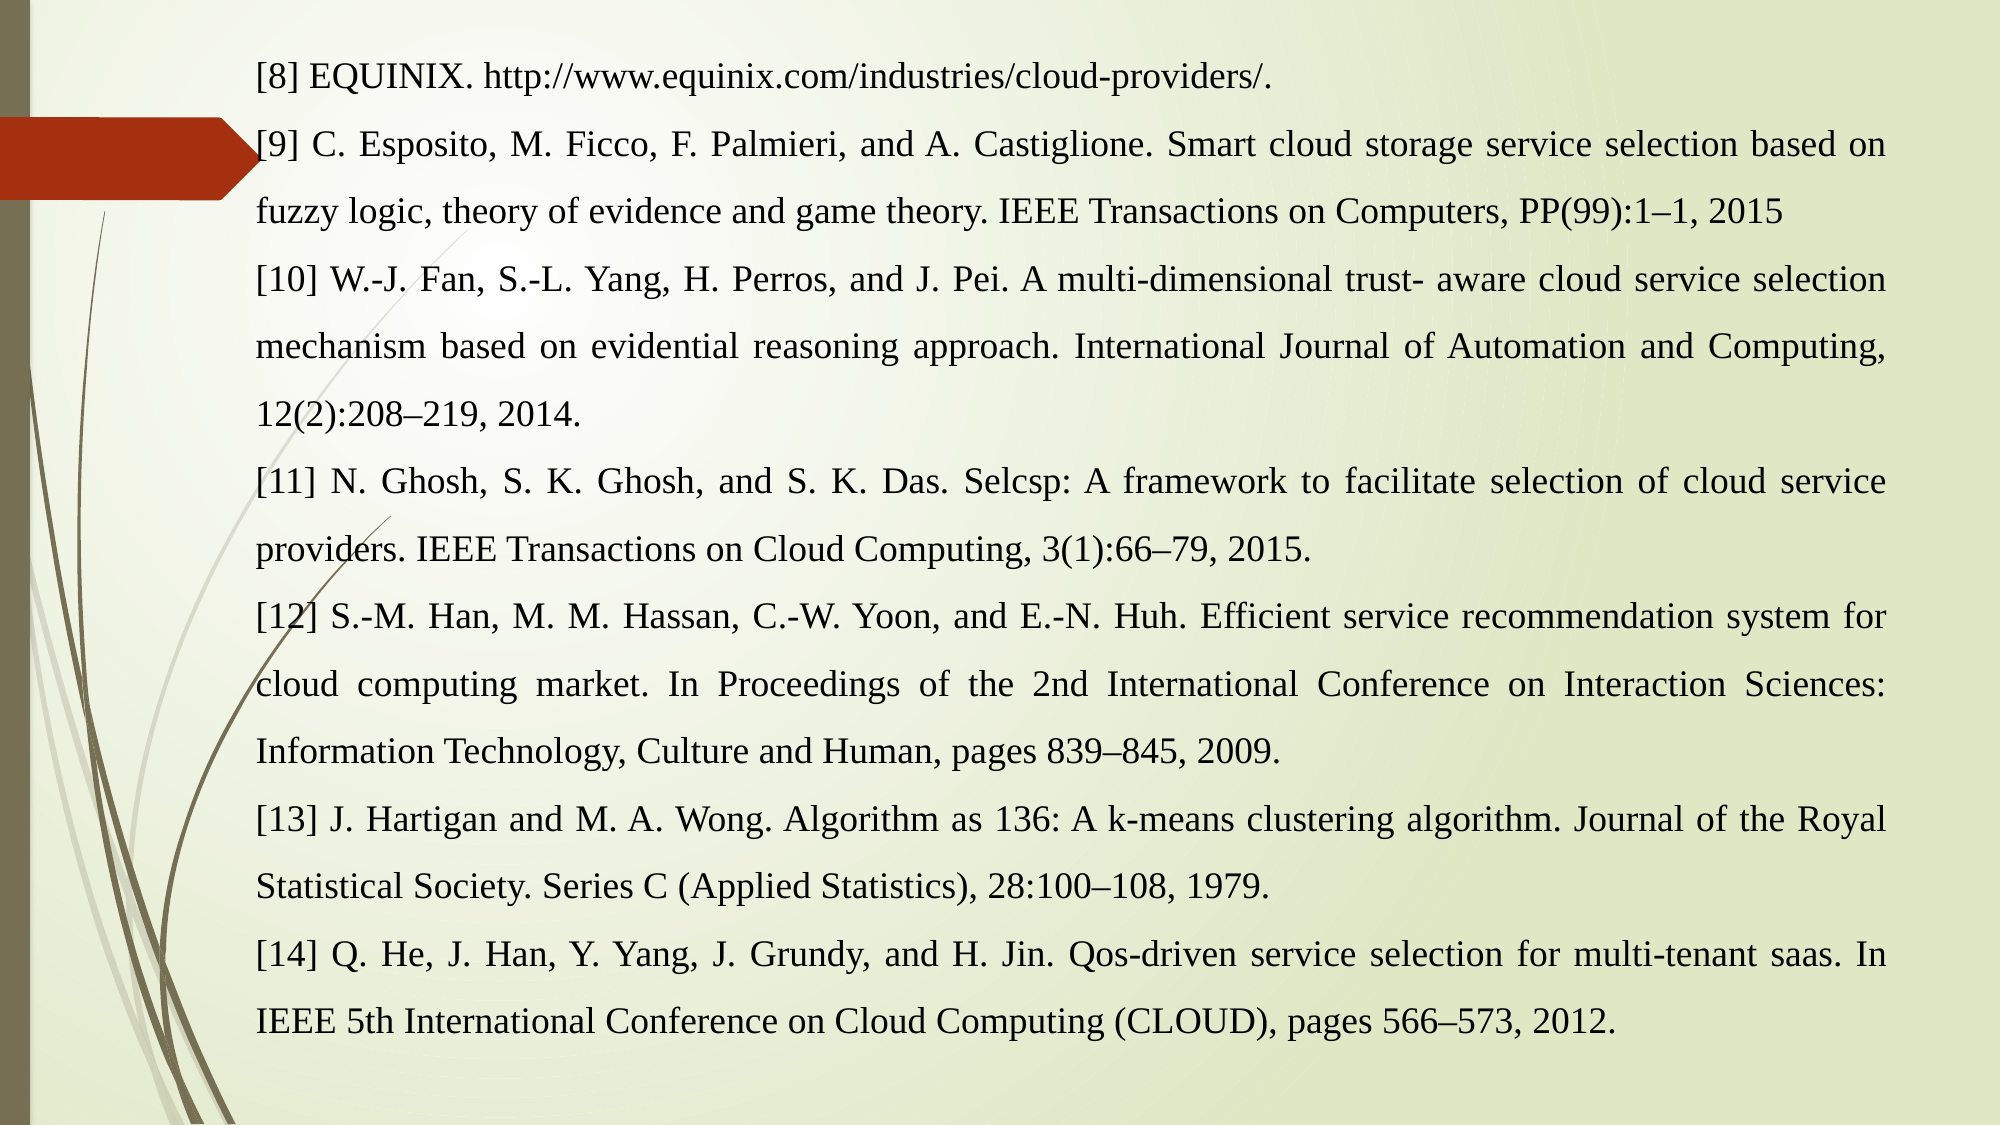

[8] EQUINIX. http://www.equinix.com/industries/cloud-providers/.
[9] C. Esposito, M. Ficco, F. Palmieri, and A. Castiglione. Smart cloud storage service selection based on fuzzy logic, theory of evidence and game theory. IEEE Transactions on Computers, PP(99):1–1, 2015
[10] W.-J. Fan, S.-L. Yang, H. Perros, and J. Pei. A multi-dimensional trust- aware cloud service selection mechanism based on evidential reasoning approach. International Journal of Automation and Computing, 12(2):208–219, 2014.
[11] N. Ghosh, S. K. Ghosh, and S. K. Das. Selcsp: A framework to facilitate selection of cloud service providers. IEEE Transactions on Cloud Computing, 3(1):66–79, 2015.
[12] S.-M. Han, M. M. Hassan, C.-W. Yoon, and E.-N. Huh. Efficient service recommendation system for cloud computing market. In Proceedings of the 2nd International Conference on Interaction Sciences: Information Technology, Culture and Human, pages 839–845, 2009.
[13] J. Hartigan and M. A. Wong. Algorithm as 136: A k-means clustering algorithm. Journal of the Royal Statistical Society. Series C (Applied Statistics), 28:100–108, 1979.
[14] Q. He, J. Han, Y. Yang, J. Grundy, and H. Jin. Qos-driven service selection for multi-tenant saas. In IEEE 5th International Conference on Cloud Computing (CLOUD), pages 566–573, 2012.